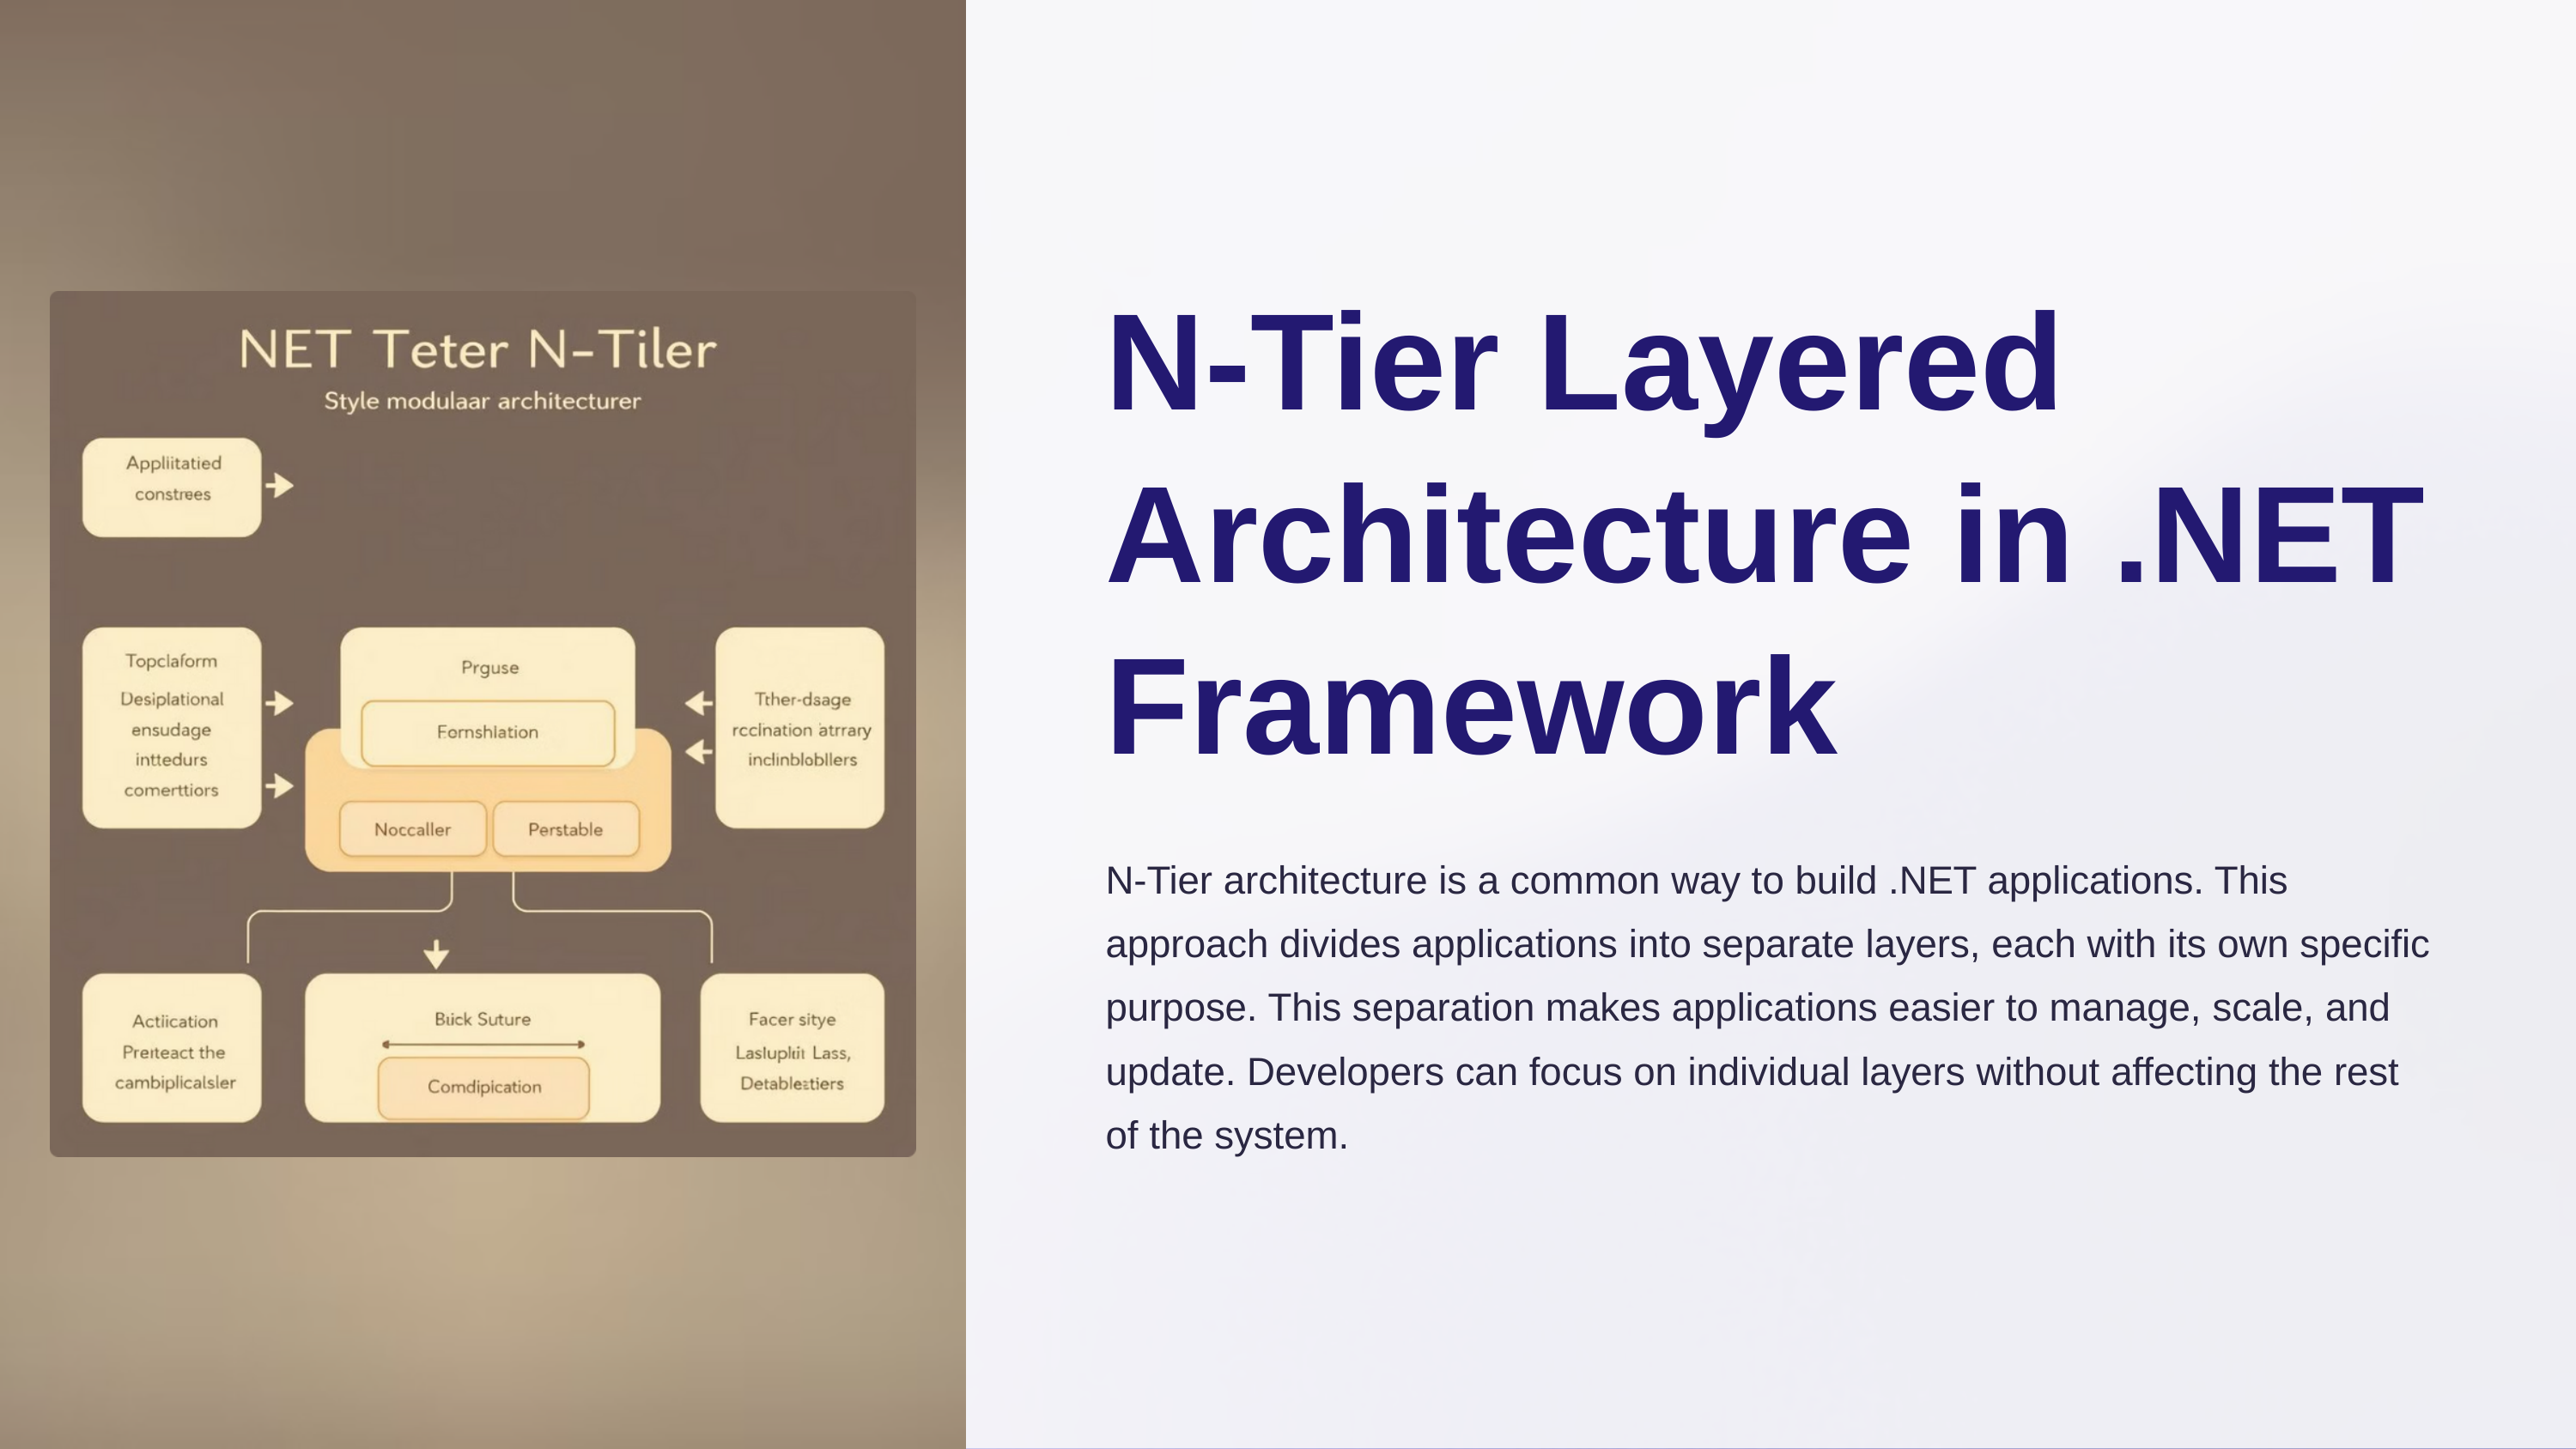

N-Tier Layered Architecture in .NET Framework

N-Tier architecture is a common way to build .NET applications. This approach divides applications into separate layers, each with its own specific purpose. This separation makes applications easier to manage, scale, and update. Developers can focus on individual layers without affecting the rest of the system.